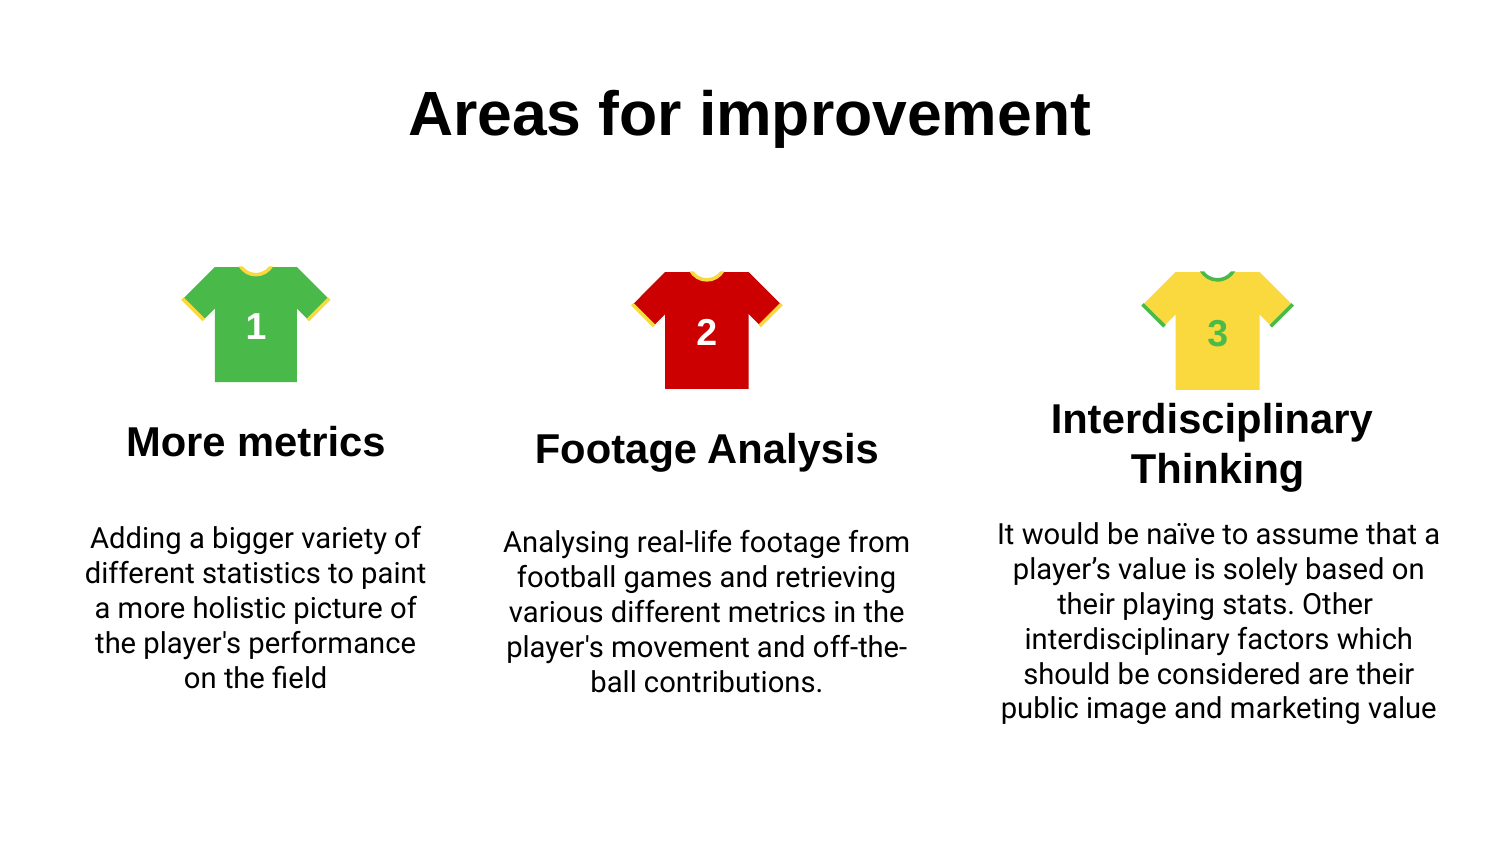

# Areas for improvement

1

More metrics
Adding a bigger variety of different statistics to paint a more holistic picture of the player's performance on the field

2

Footage Analysis

Analysing real-life footage from football games and retrieving various different metrics in the player's movement and off-the-ball contributions.

3

Interdisciplinary
Thinking

It would be naïve to assume that a player’s value is solely based on their playing stats. Other  interdisciplinary factors which should be considered are their public image and marketing value